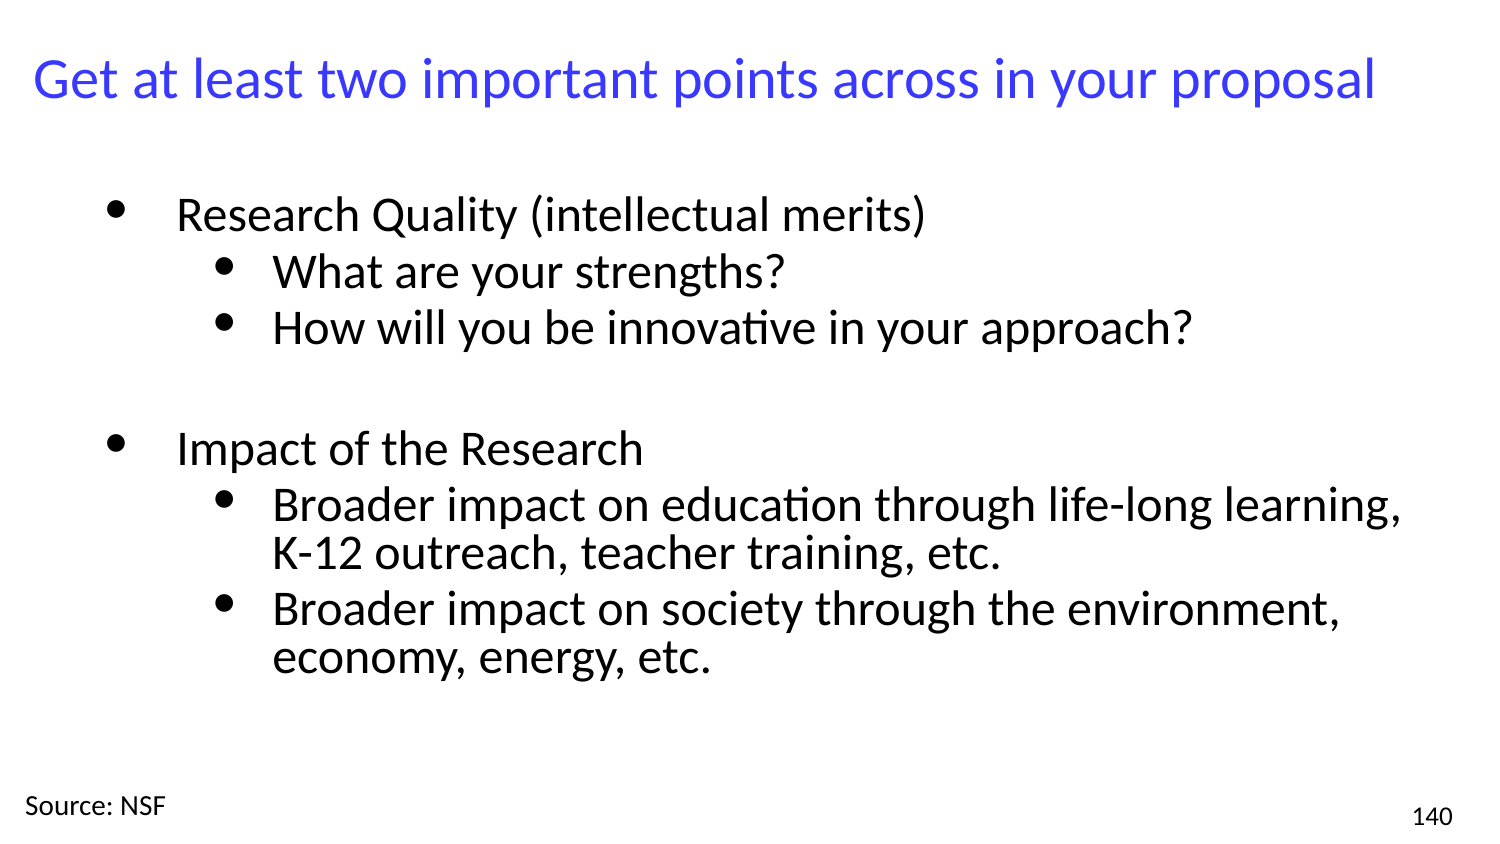

# Get at least two important points across in your proposal
Research Quality (intellectual merits)
What are your strengths?
How will you be innovative in your approach?

Impact of the Research
Broader impact on education through life-long learning, K-12 outreach, teacher training, etc.
Broader impact on society through the environment, economy, energy, etc.

Source: NSF
140